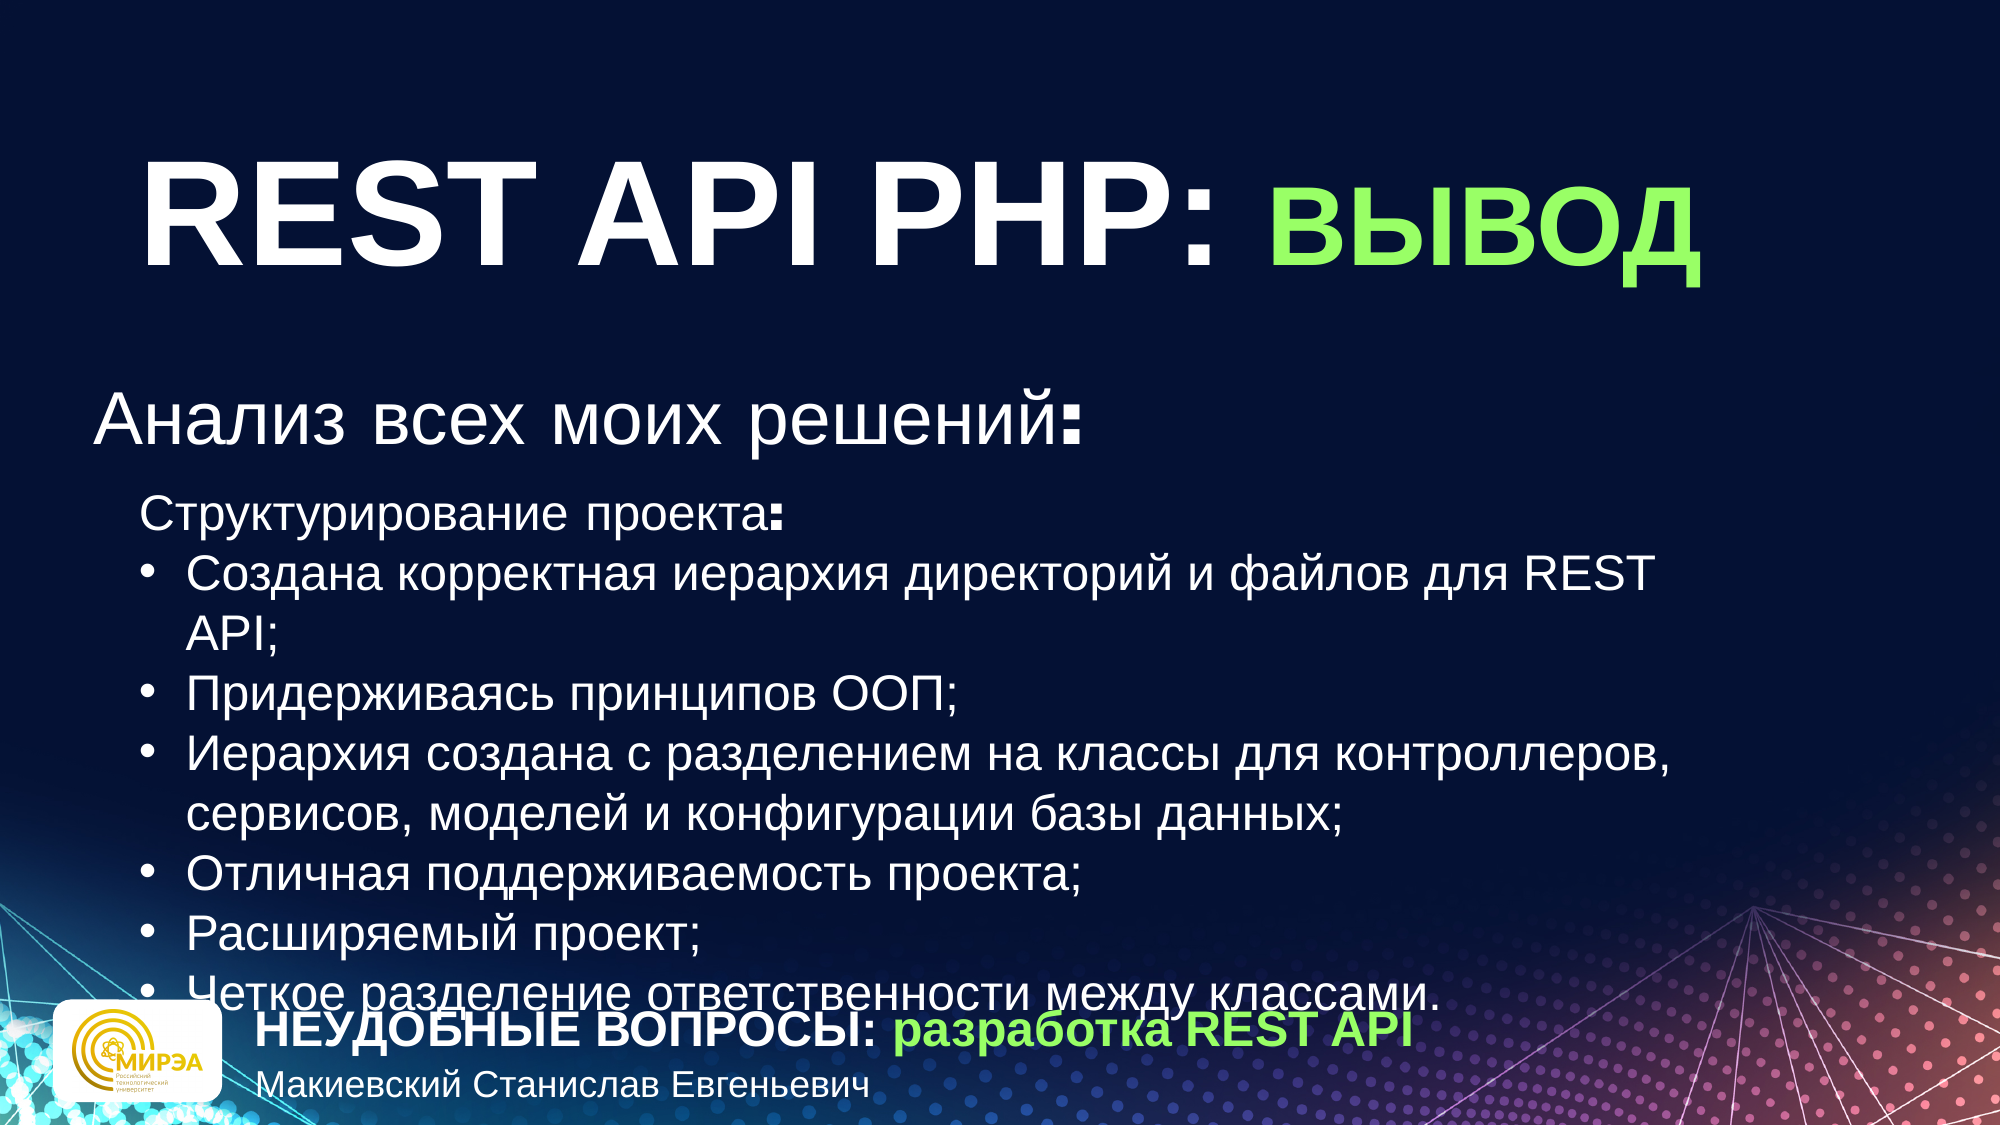

# REST API PHP: ВЫВОД
Анализ всех моих решений:
Структурирование проекта:
Создана корректная иерархия директорий и файлов для REST API;
Придерживаясь принципов ООП;
Иерархия создана с разделением на классы для контроллеров, сервисов, моделей и конфигурации базы данных;
Отличная поддерживаемость проекта;
Расширяемый проект;
Четкое разделение ответственности между классами.